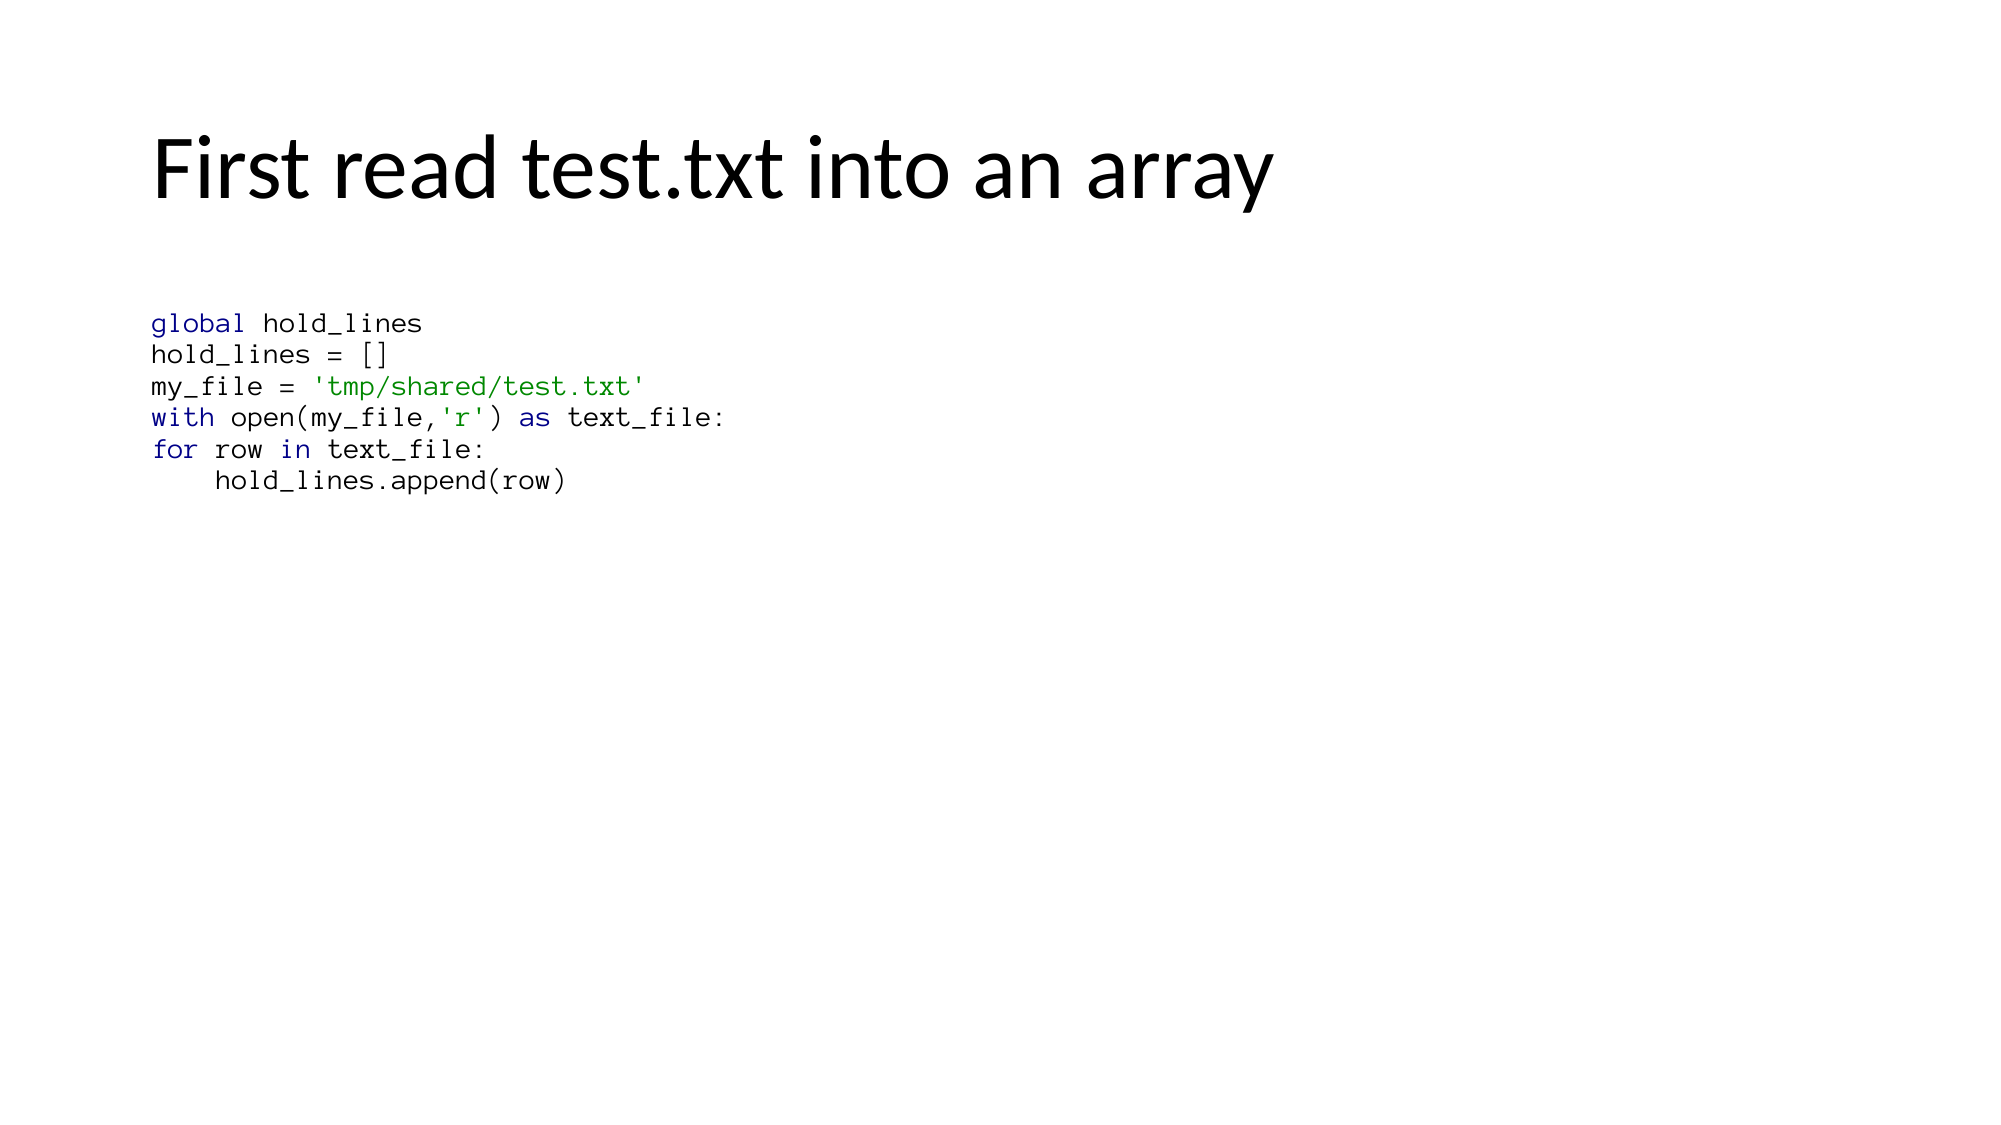

# First read test.txt into an array
global hold_lines
hold_lines = []
my_file = 'tmp/shared/test.txt'
with open(my_file,'r') as text_file:
for row in text_file:
    hold_lines.append(row)